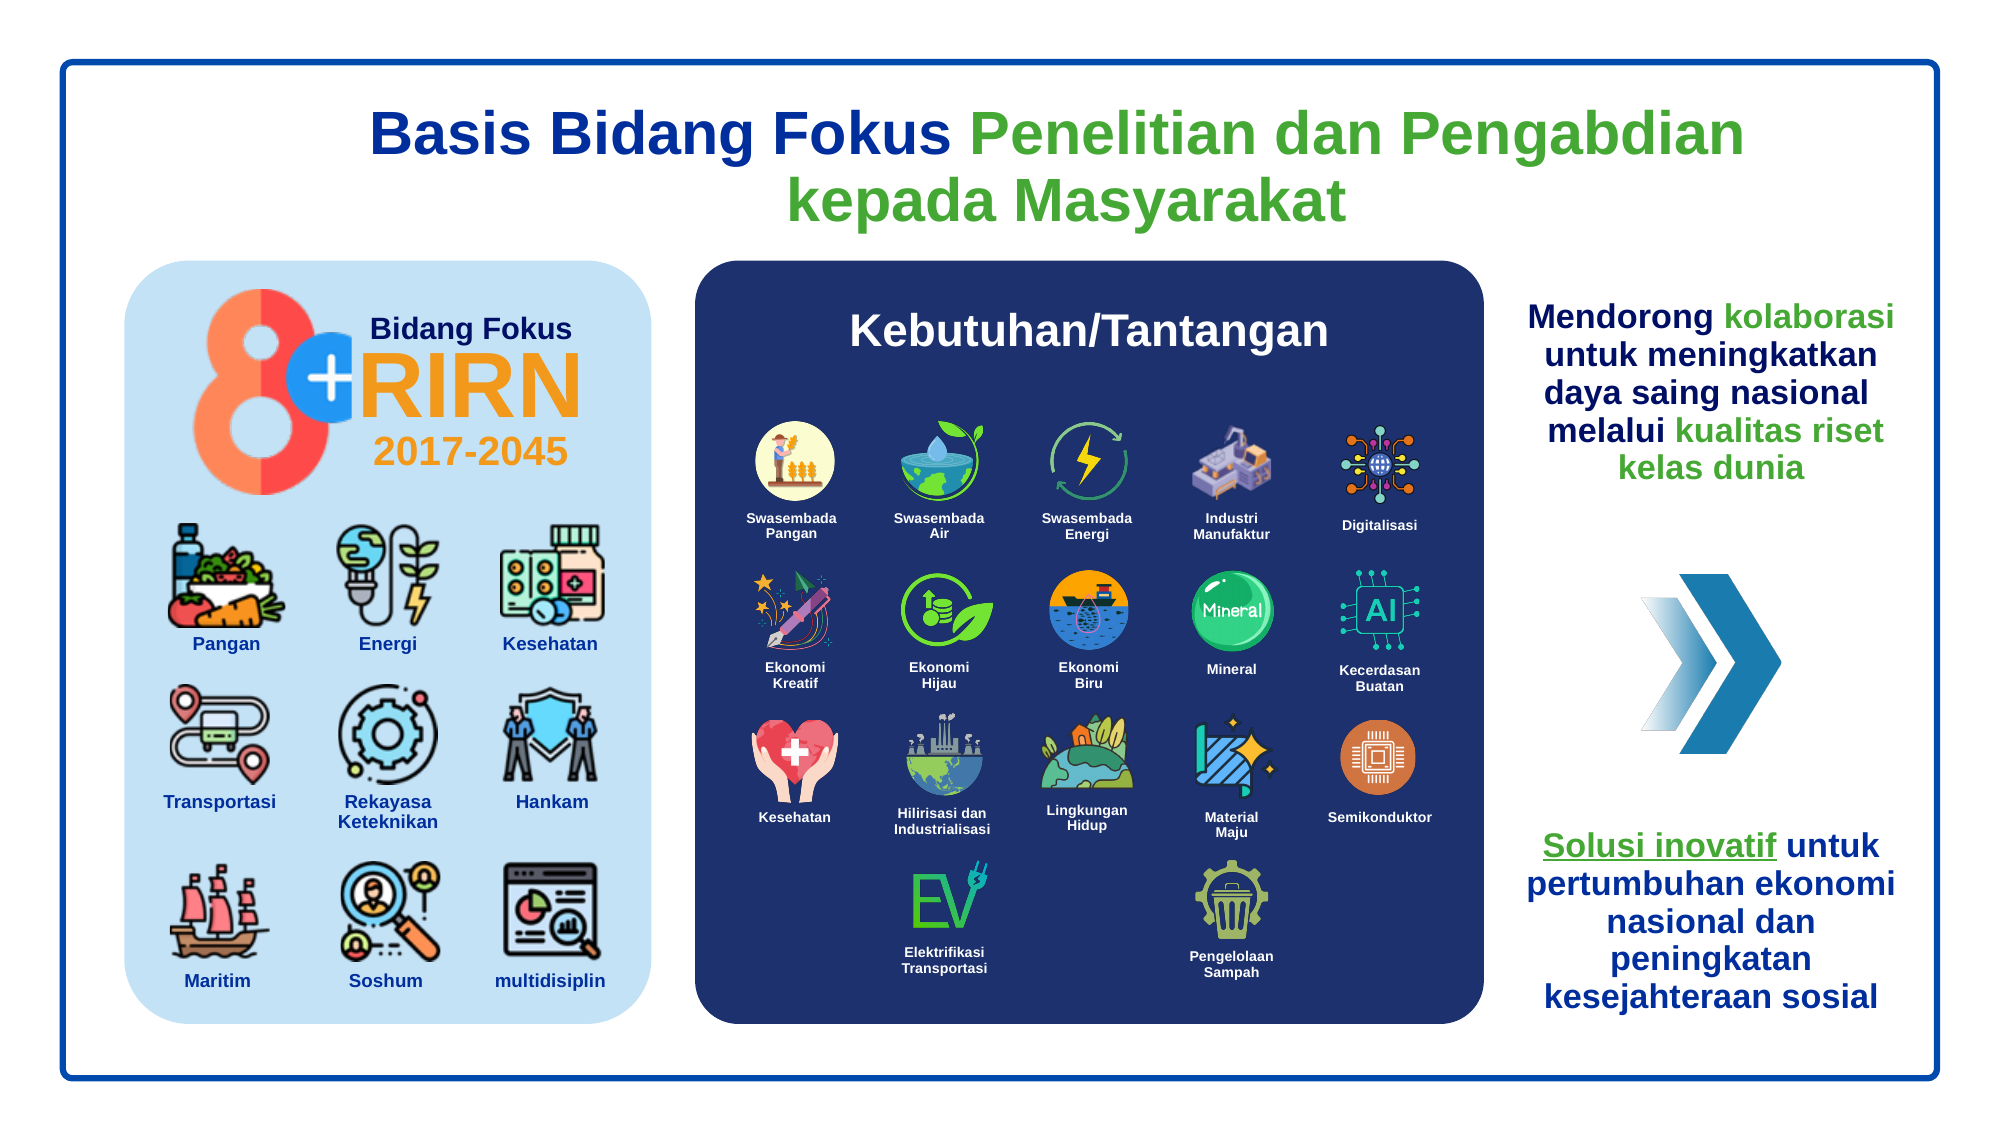

Basis Bidang Fokus Penelitian dan Pengabdian
kepada Masyarakat

Mendorong kolaborasi untuk meningkatkan daya saing nasional
 melalui kualitas riset kelas dunia
Kebutuhan/Tantangan
Bidang Fokus
RIRN

2017-2045
Swasembada
Pangan
Swasembada
Air
Swasembada
Energi
Industri
Manufaktur
Digitalisasi

Pangan
Energi
Kesehatan
Ekonomi
Kreatif
Ekonomi
Hijau
Ekonomi
Biru
Mineral
Kecerdasan
Buatan

Rekayasa
Keteknikan
Transportasi
Hankam
Lingkungan
Hidup
Hilirisasi dan
Industrialisasi
Kesehatan
Material
Maju
Semikonduktor
Solusi inovatif untuk pertumbuhan ekonomi nasional dan peningkatan kesejahteraan sosial

Elektrifikasi
Transportasi
Pengelolaan
Sampah
Maritim
Soshum
multidisiplin